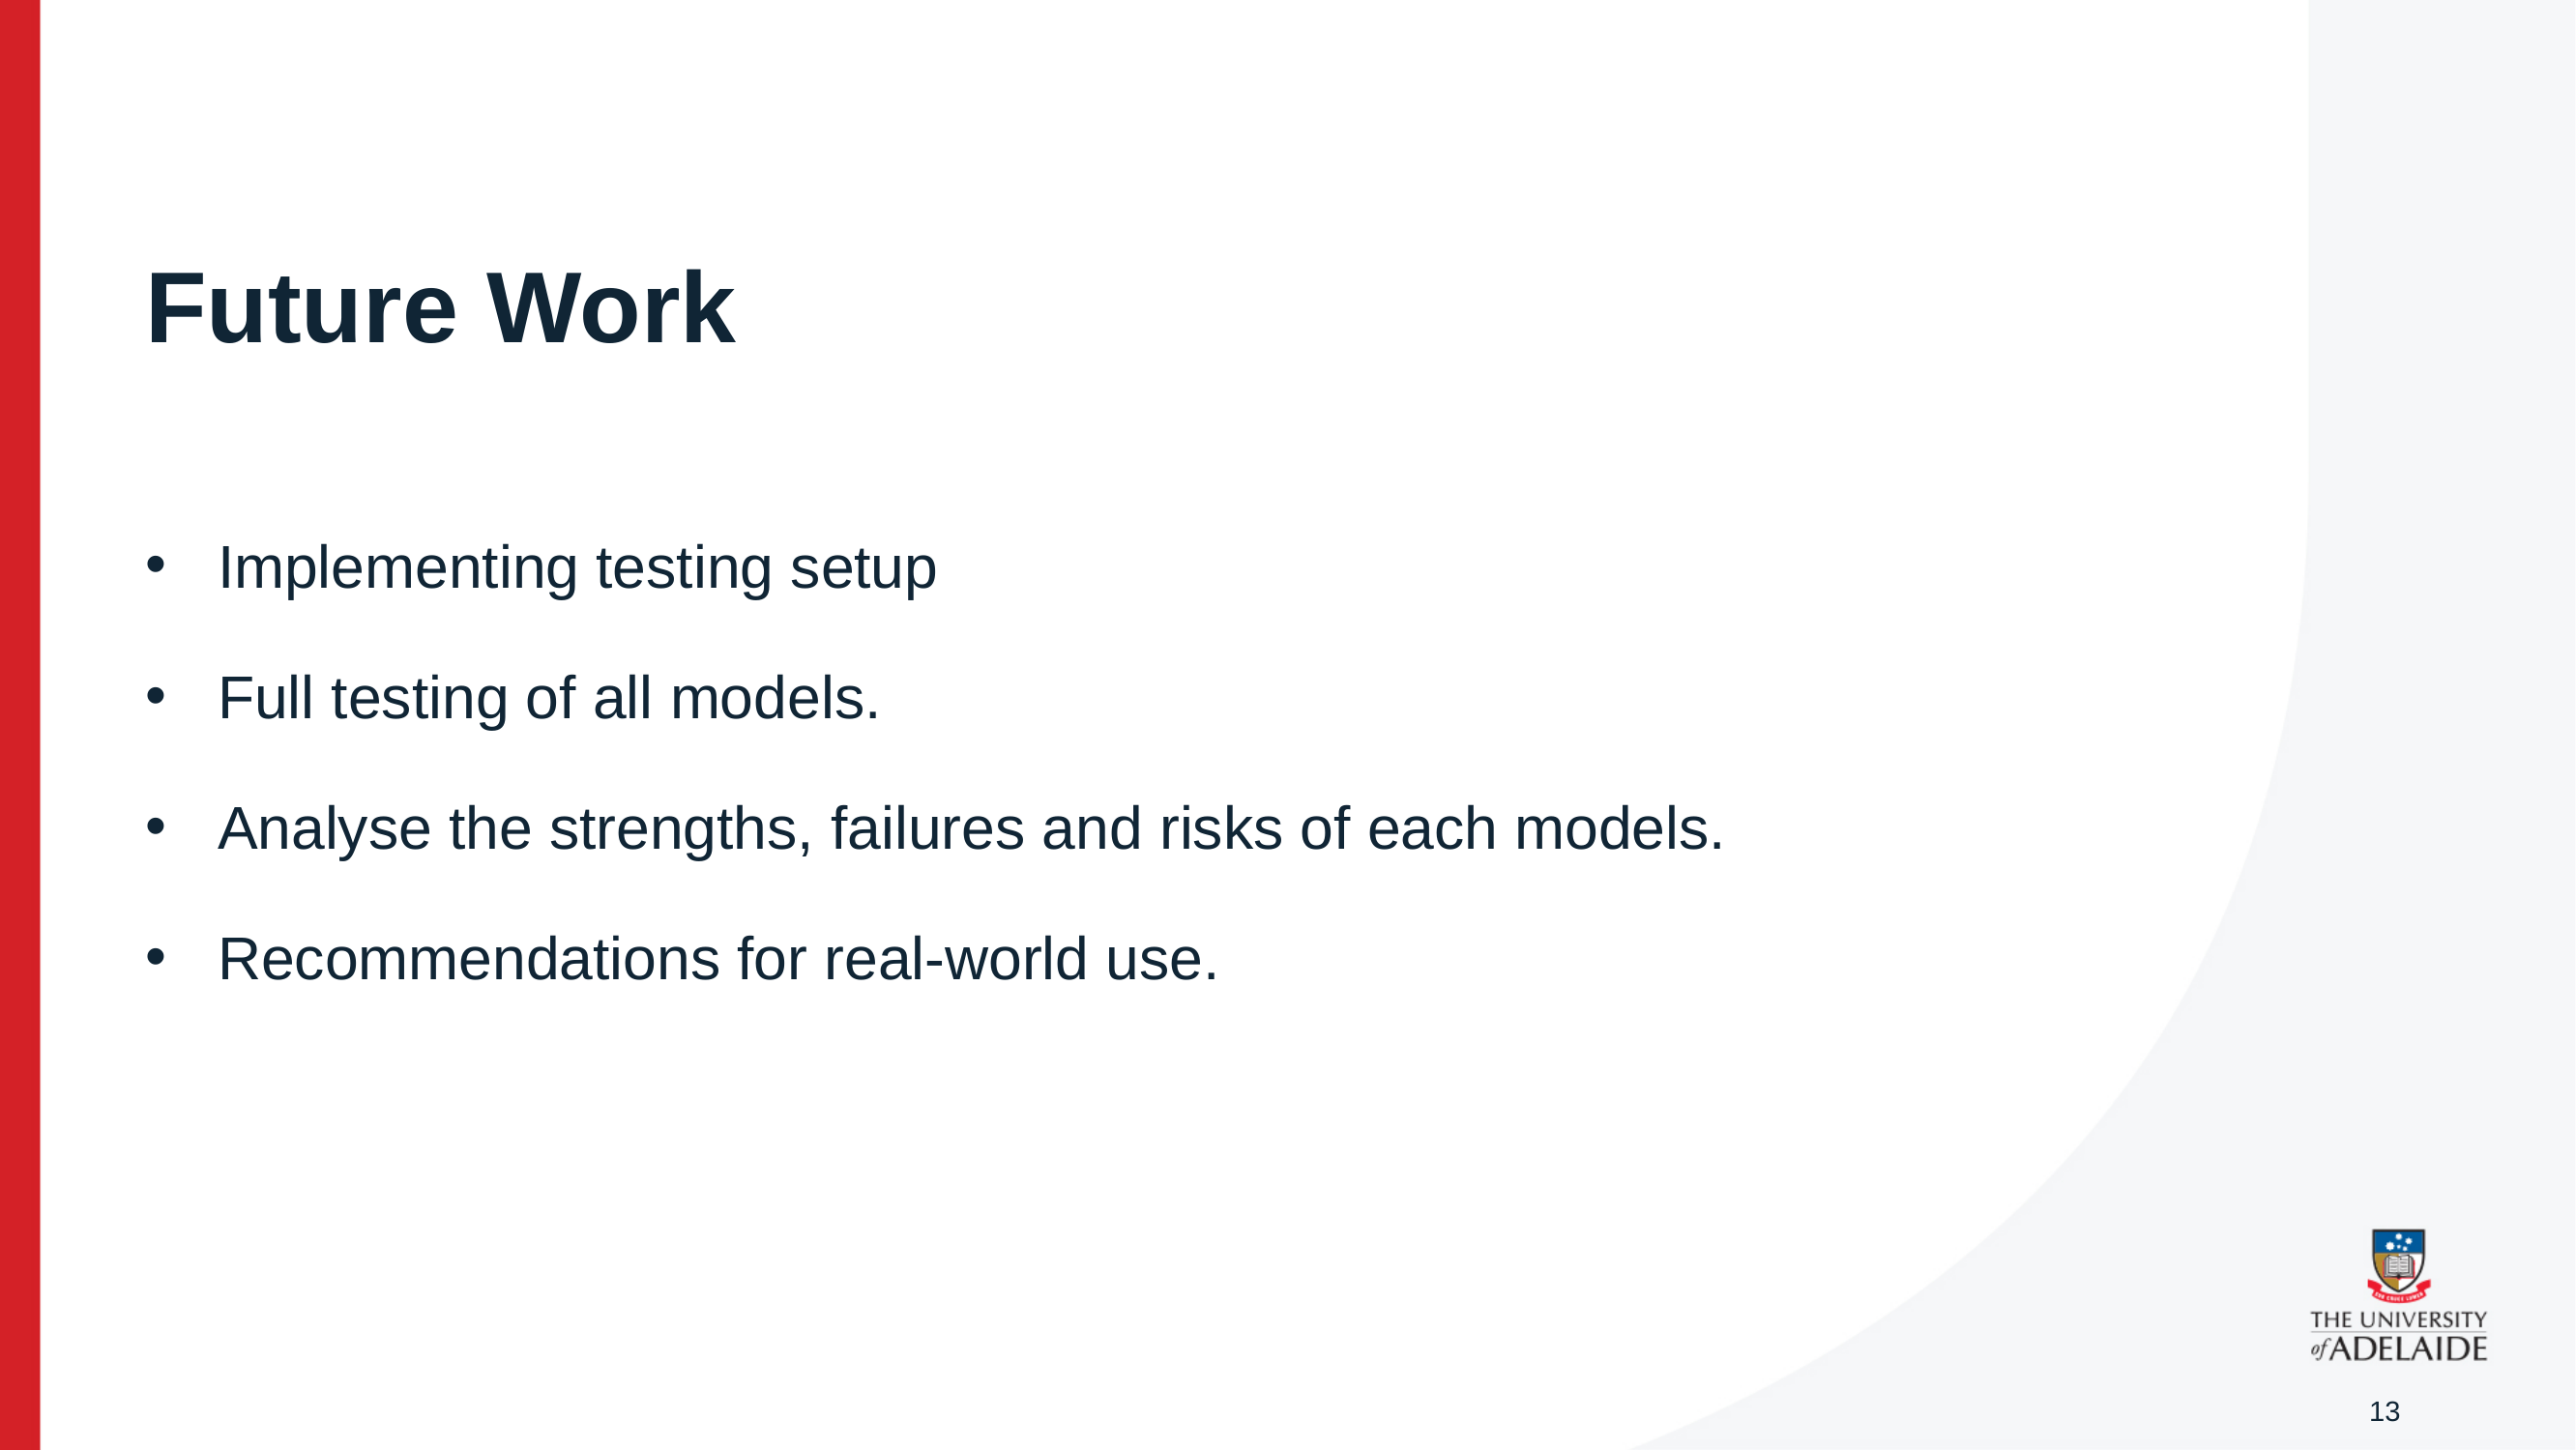

# Future Work
Implementing testing setup
Full testing of all models.
Analyse the strengths, failures and risks of each models.
Recommendations for real-world use.

13